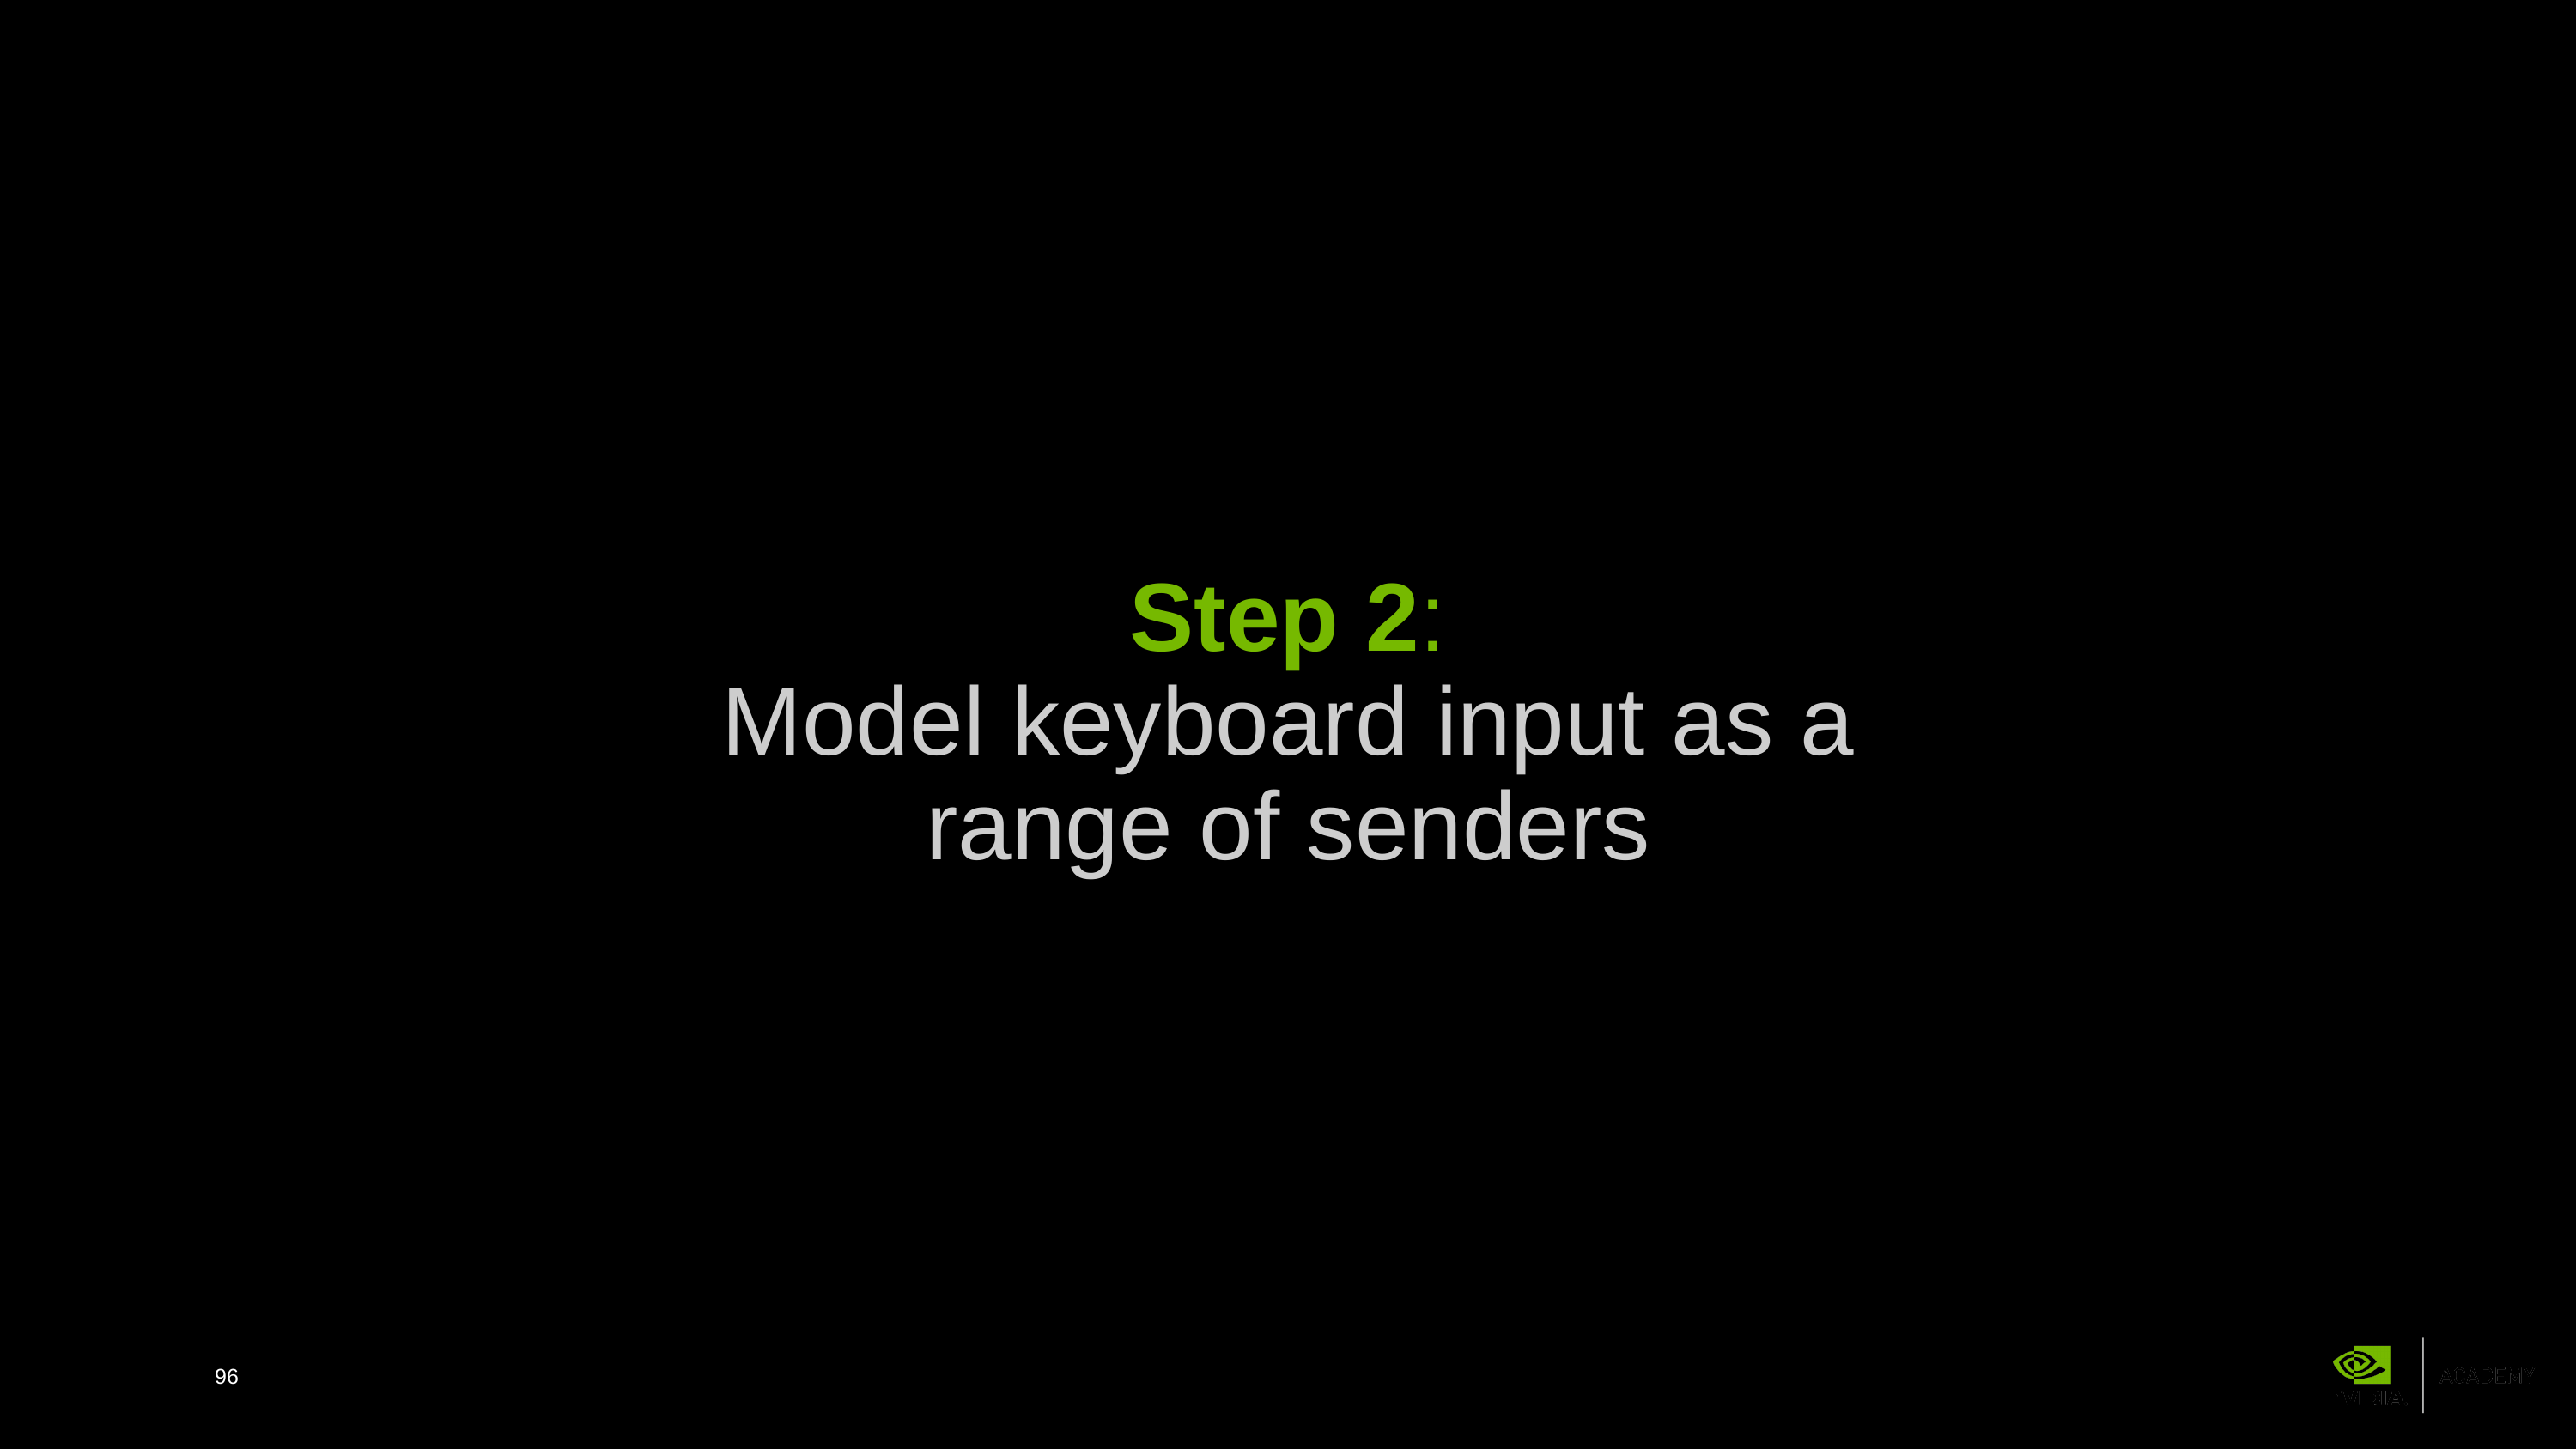

Step 2:
Model keyboard input as a range of senders
96